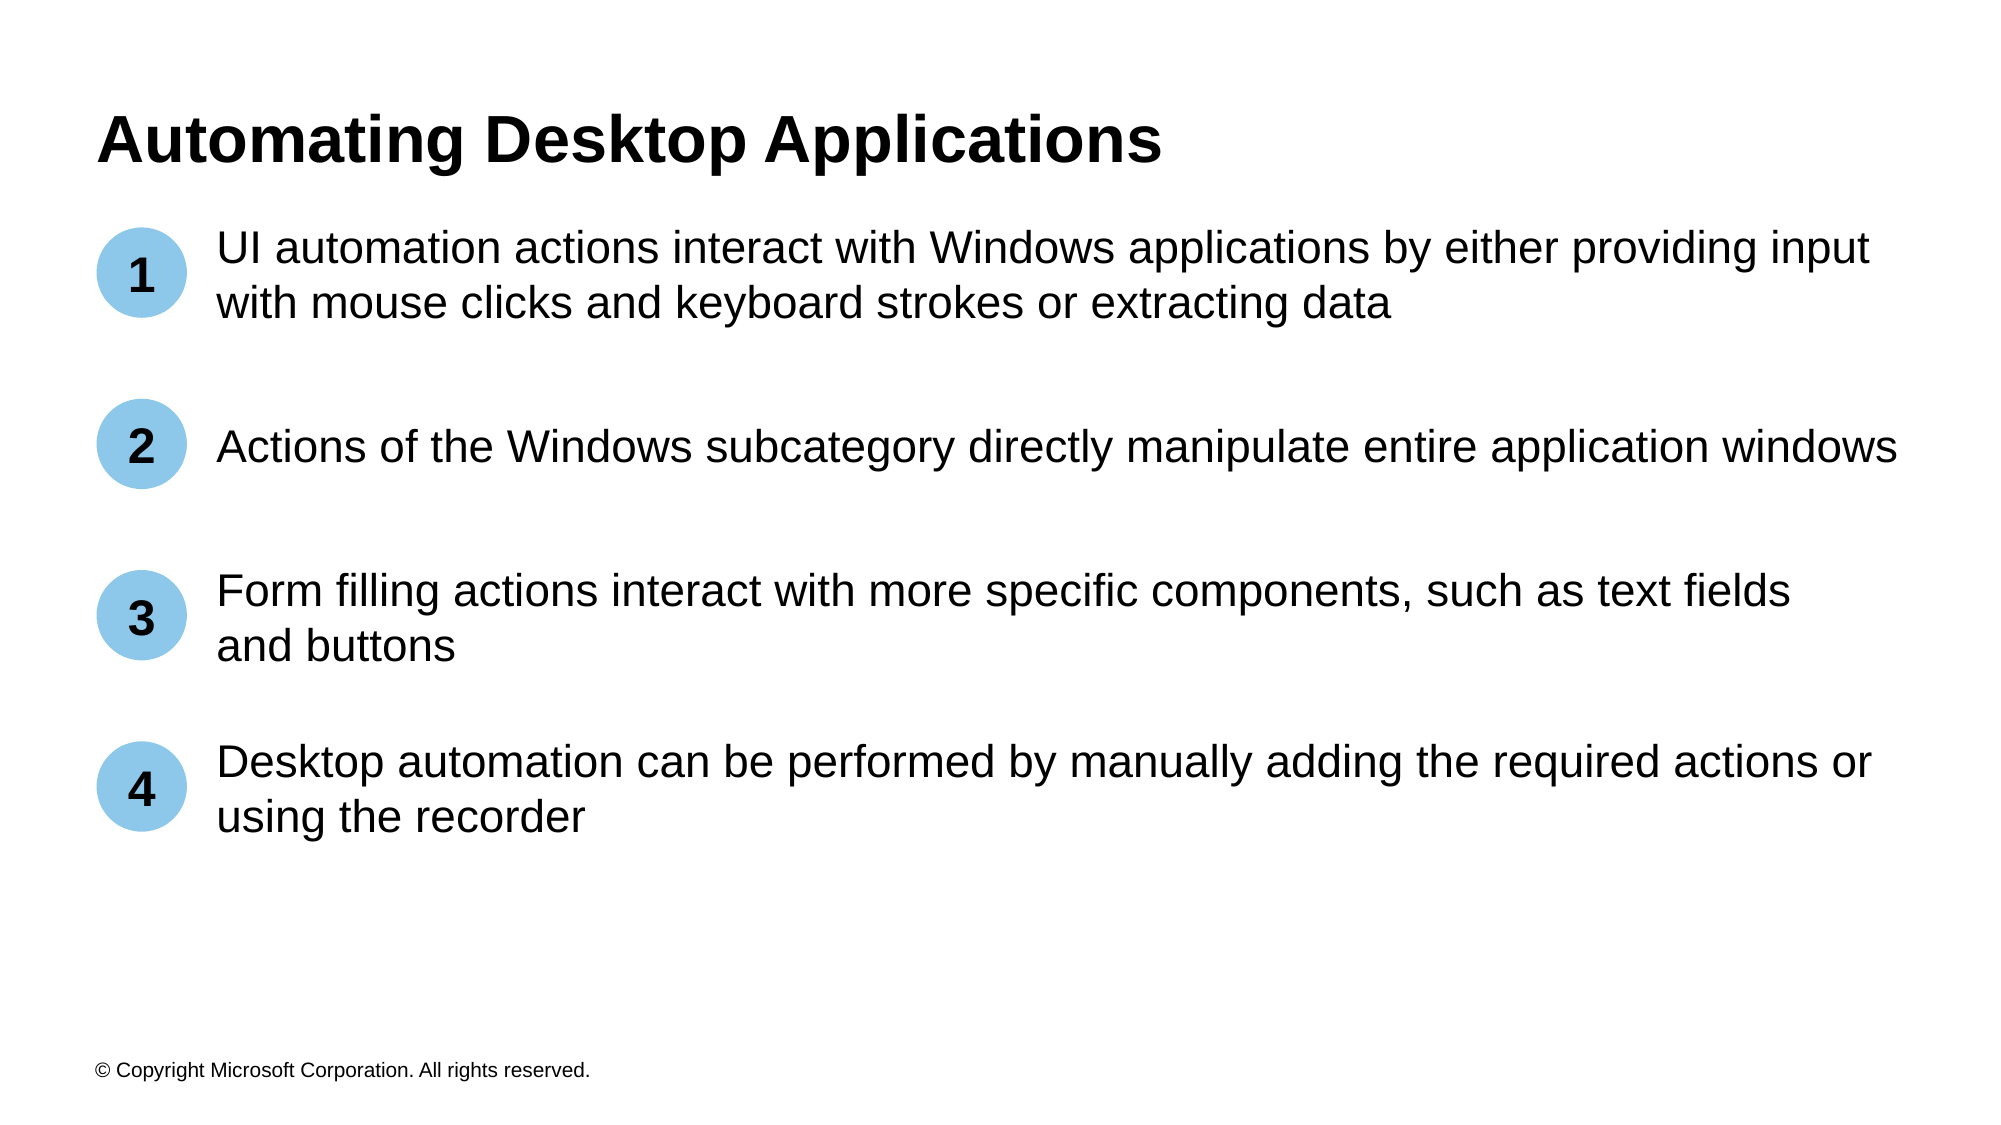

# Automating Desktop Applications
UI automation actions interact with Windows applications by either providing input with mouse clicks and keyboard strokes or extracting data
1
Actions of the Windows subcategory directly manipulate entire application windows
2
Form filling actions interact with more specific components, such as text fields and buttons
3
Desktop automation can be performed by manually adding the required actions or using the recorder
4